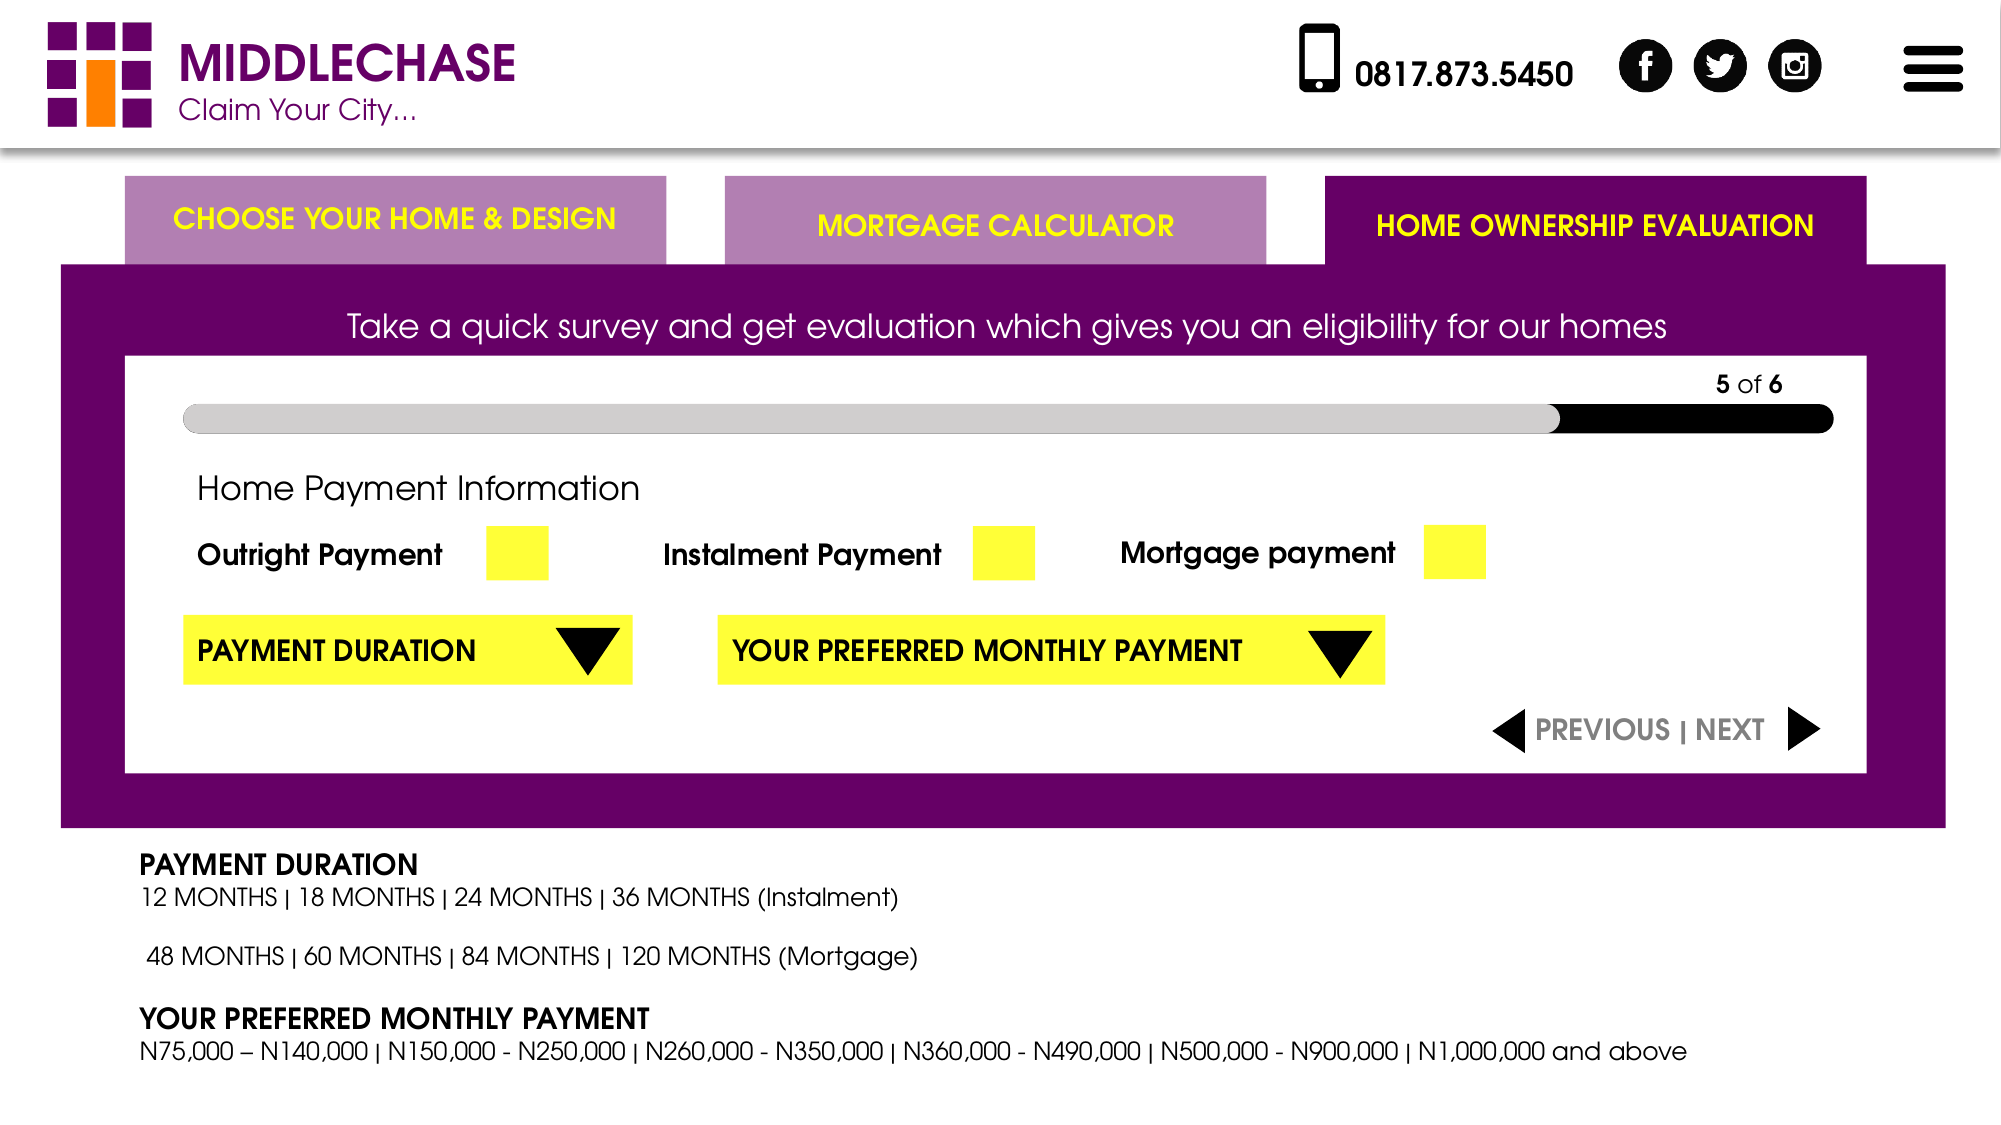

CHOOSE YOUR HOME & DESIGN
MORTGAGE CALCULATOR
HOME OWNERSHIP EVALUATION

Take a quick survey and get evaluation which gives you an eligibility for our homes

5 of 6

Home Payment Information

Mortgage payment
Outright Payment
Instalment Payment

PAYMENT DURATION
YOUR PREFERRED MONTHLY PAYMENT
PREVIOUS | NEXT

PAYMENT DURATION
12 MONTHS | 18 MONTHS | 24 MONTHS | 36 MONTHS (Instalment)

 48 MONTHS | 60 MONTHS | 84 MONTHS | 120 MONTHS (Mortgage)

YOUR PREFERRED MONTHLY PAYMENT
N75,000 – N140,000 | N150,000 - N250,000 | N260,000 - N350,000 | N360,000 - N490,000 | N500,000 - N900,000 | N1,000,000 and above